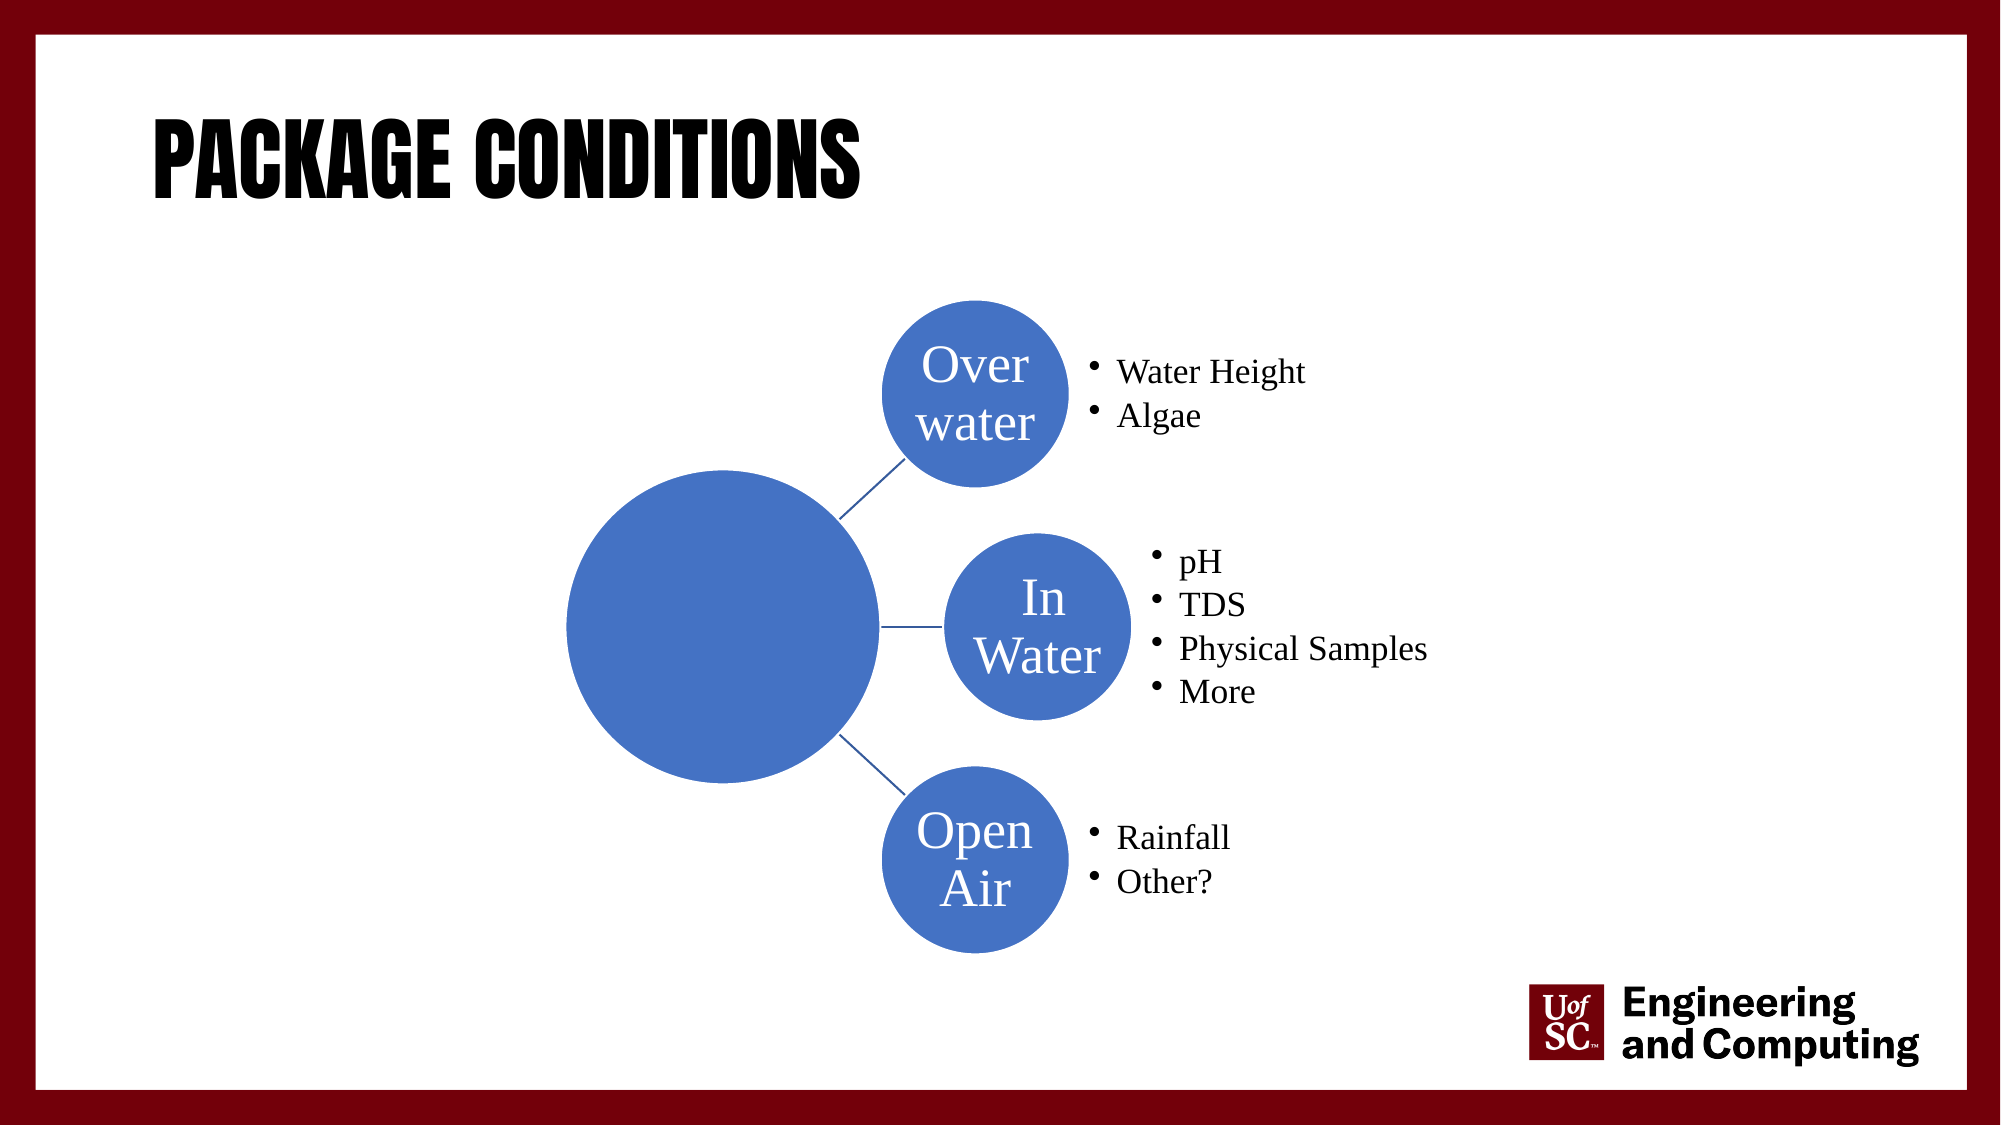

# Package Conditions
Over water
Water Height
Algae
 In Water
pH
TDS
Physical Samples
More
Open Air
Rainfall
Other?